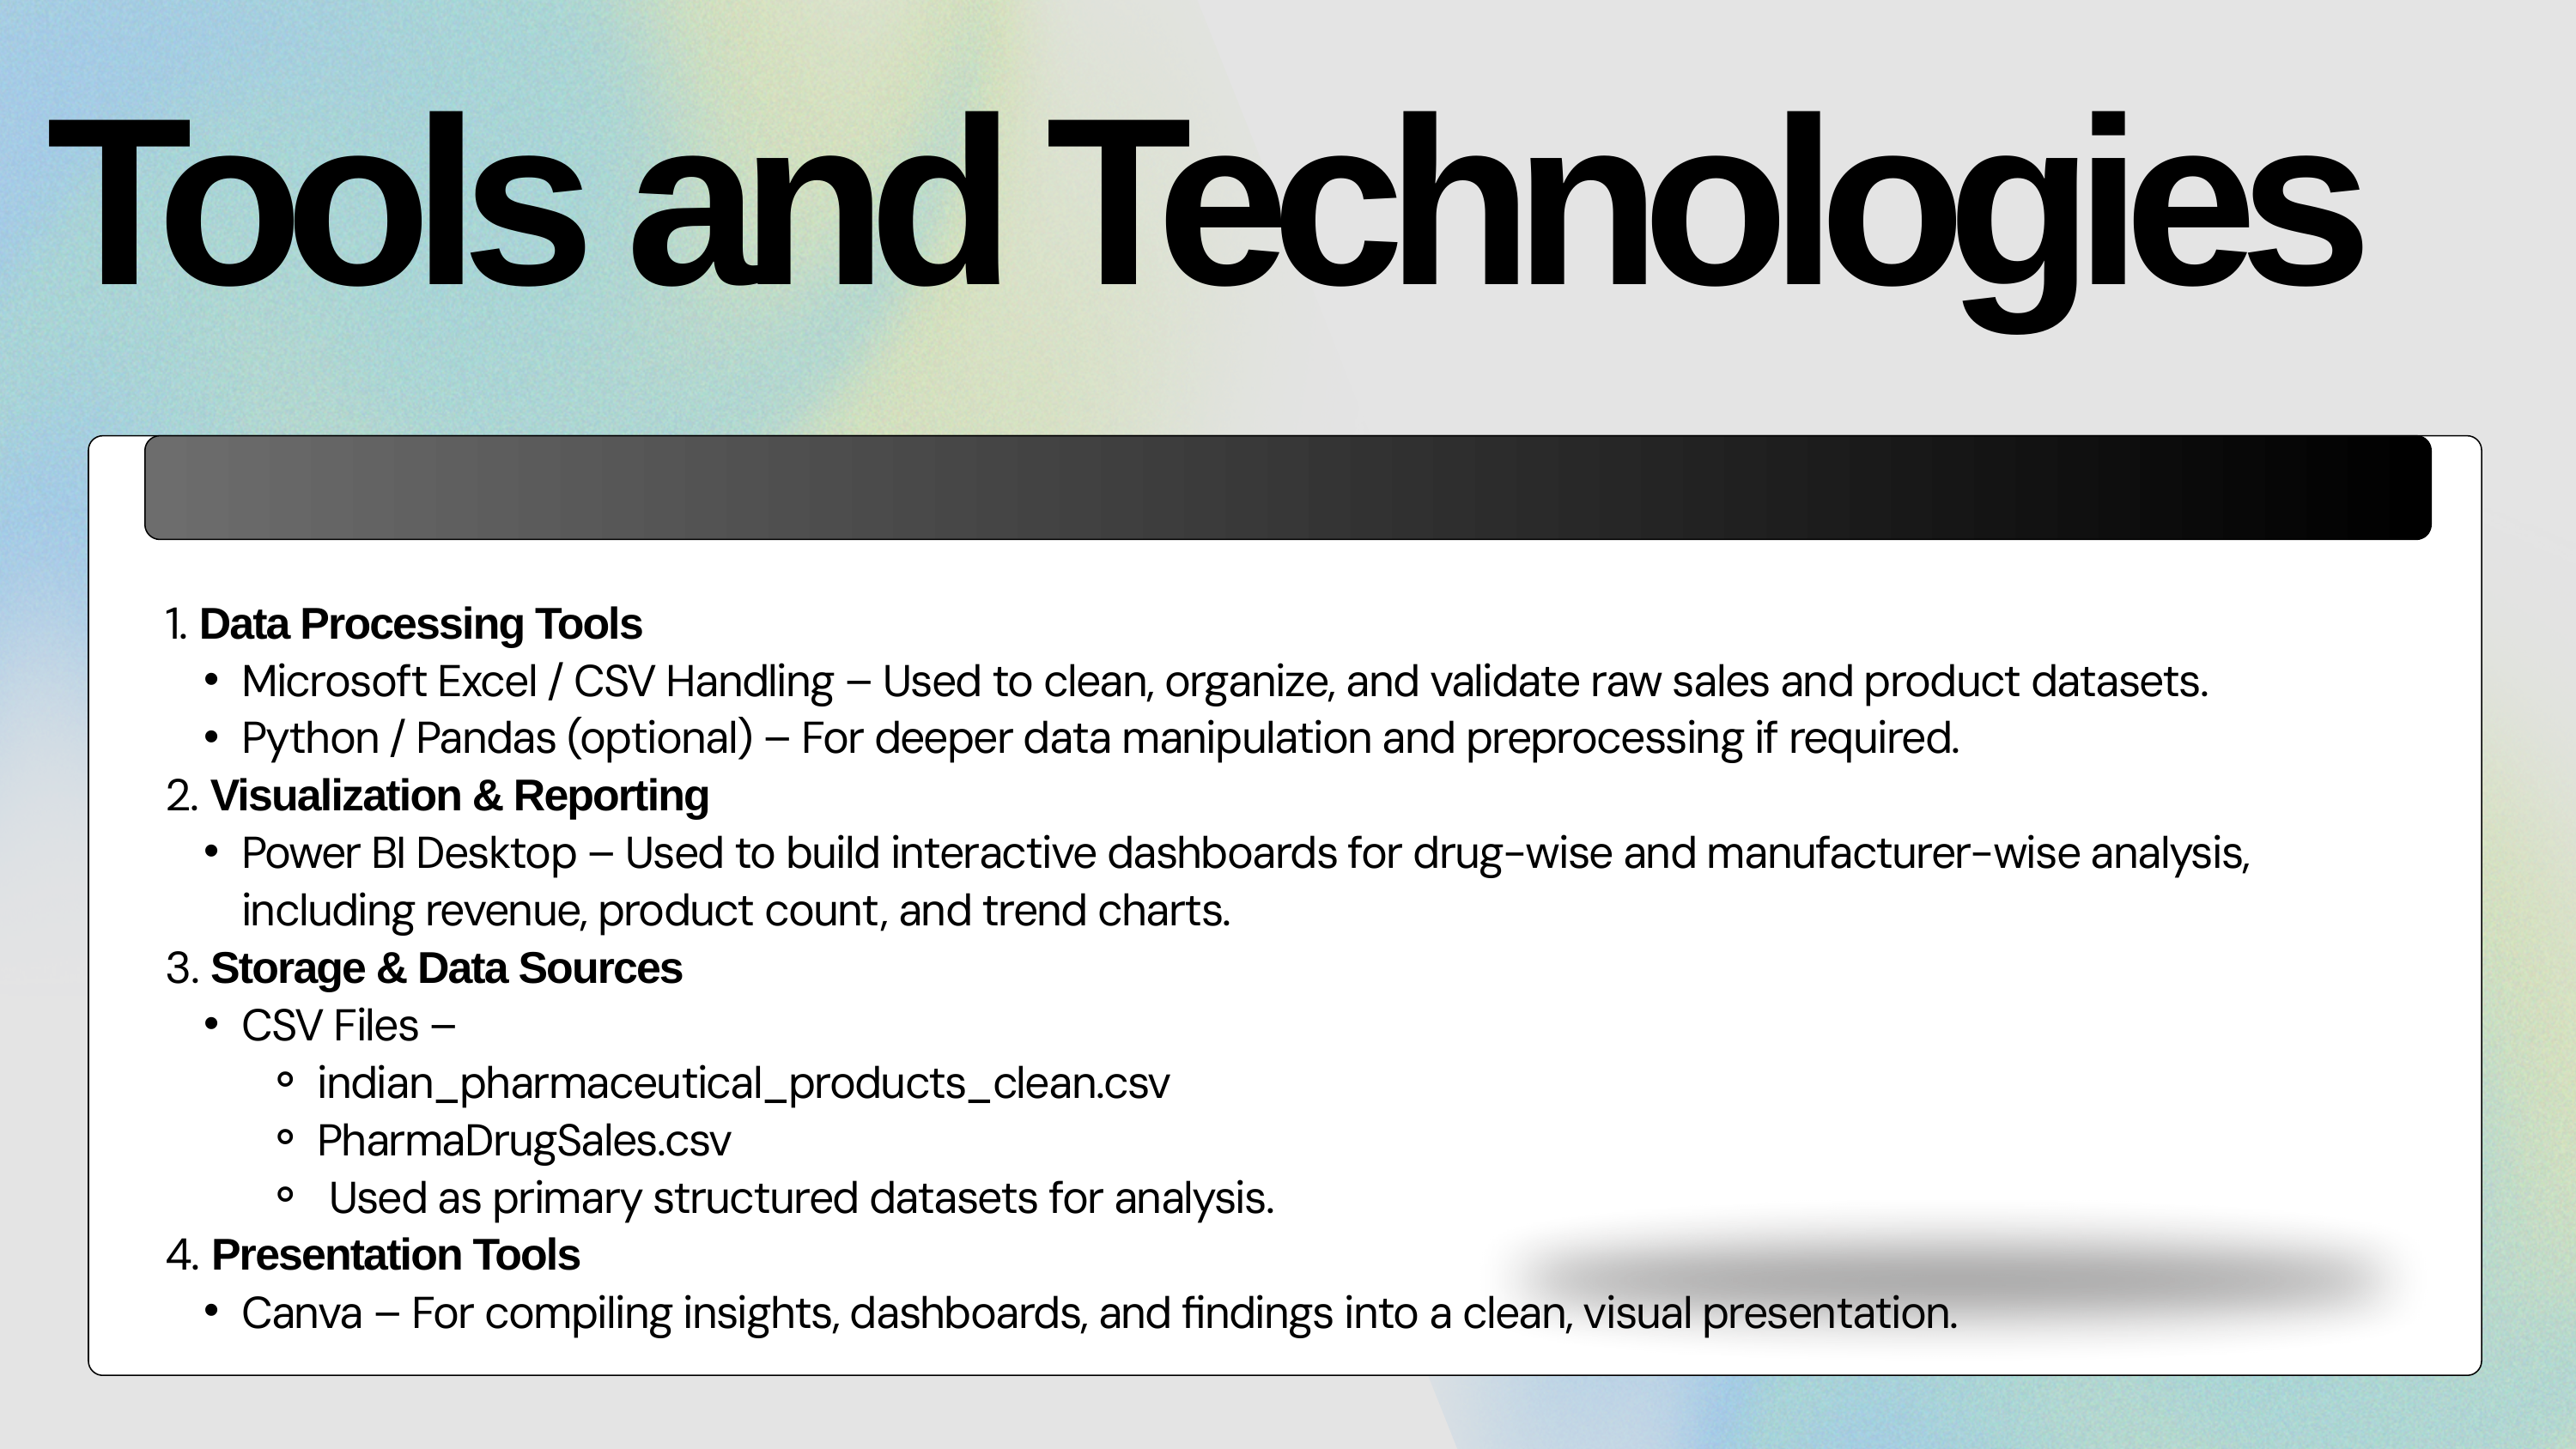

Tools and Technologies

1. Data Processing Tools
Microsoft Excel / CSV Handling – Used to clean, organize, and validate raw sales and product datasets.
Python / Pandas (optional) – For deeper data manipulation and preprocessing if required.
2. Visualization & Reporting
Power BI Desktop – Used to build interactive dashboards for drug-wise and manufacturer-wise analysis, including revenue, product count, and trend charts.
3. Storage & Data Sources
CSV Files –
indian_pharmaceutical_products_clean.csv
PharmaDrugSales.csv
 Used as primary structured datasets for analysis.
4. Presentation Tools
Canva – For compiling insights, dashboards, and findings into a clean, visual presentation.